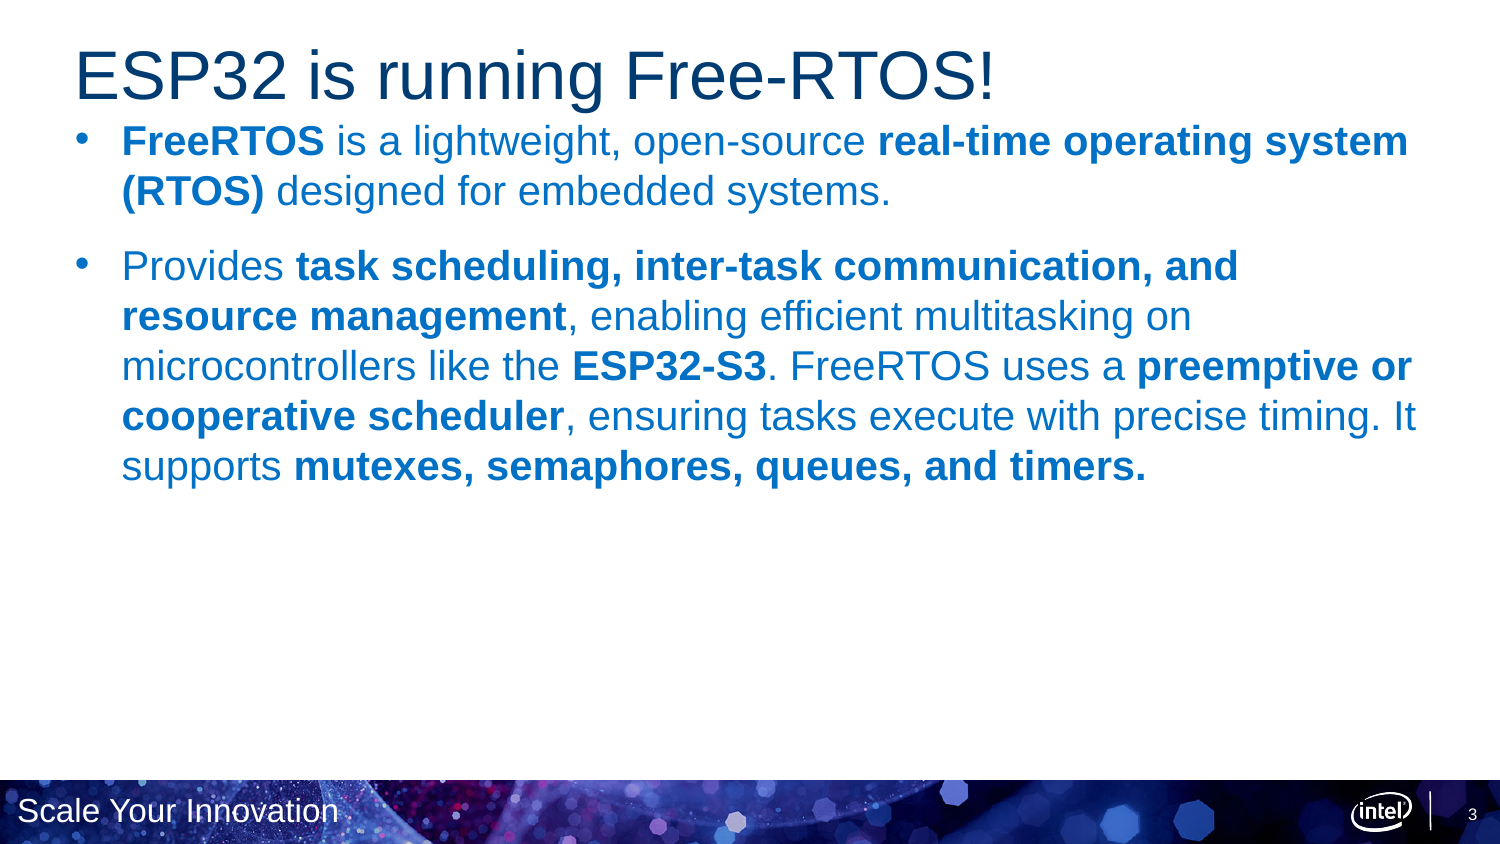

# ESP32 is running Free-RTOS!
FreeRTOS is a lightweight, open-source real-time operating system (RTOS) designed for embedded systems.
Provides task scheduling, inter-task communication, and resource management, enabling efficient multitasking on microcontrollers like the ESP32-S3. FreeRTOS uses a preemptive or cooperative scheduler, ensuring tasks execute with precise timing. It supports mutexes, semaphores, queues, and timers.
3